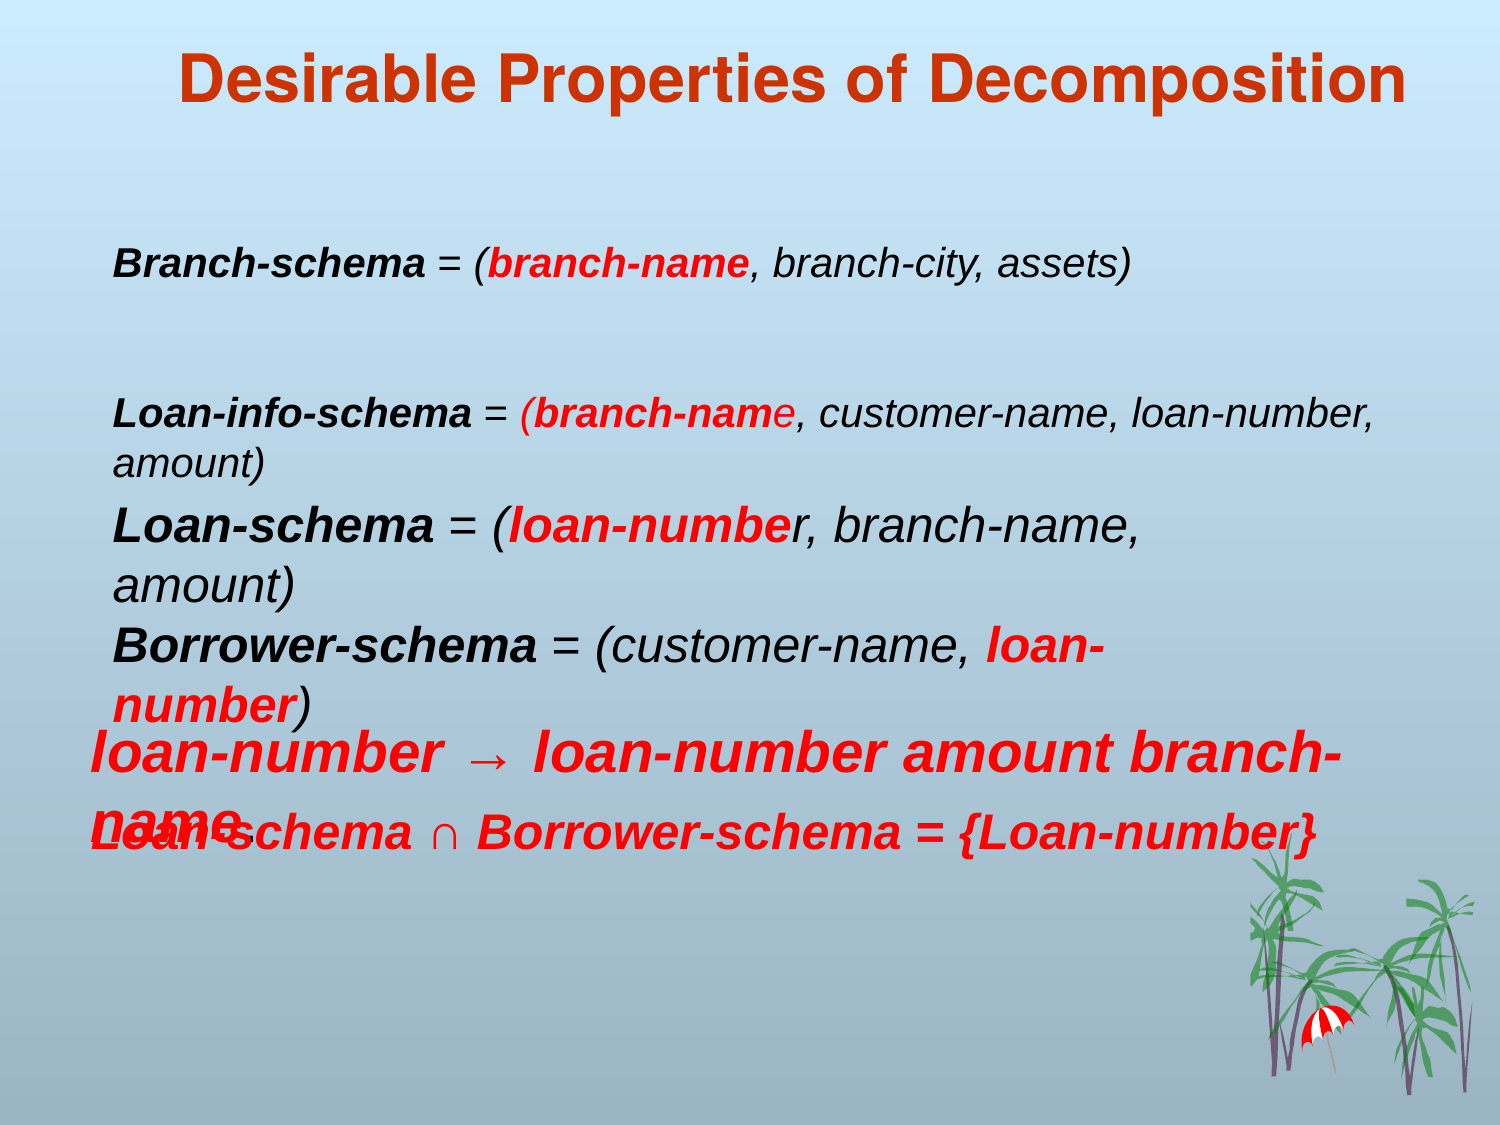

# Desirable Properties of Decomposition
Branch-schema = (branch-name, branch-city, assets)

Loan-info-schema = (branch-name, customer-name, loan-number, amount)
Loan-schema = (loan-number, branch-name, amount)
Borrower-schema = (customer-name, loan-number)
loan-number → loan-number amount branch-name.
Loan-schema ∩ Borrower-schema = {Loan-number}